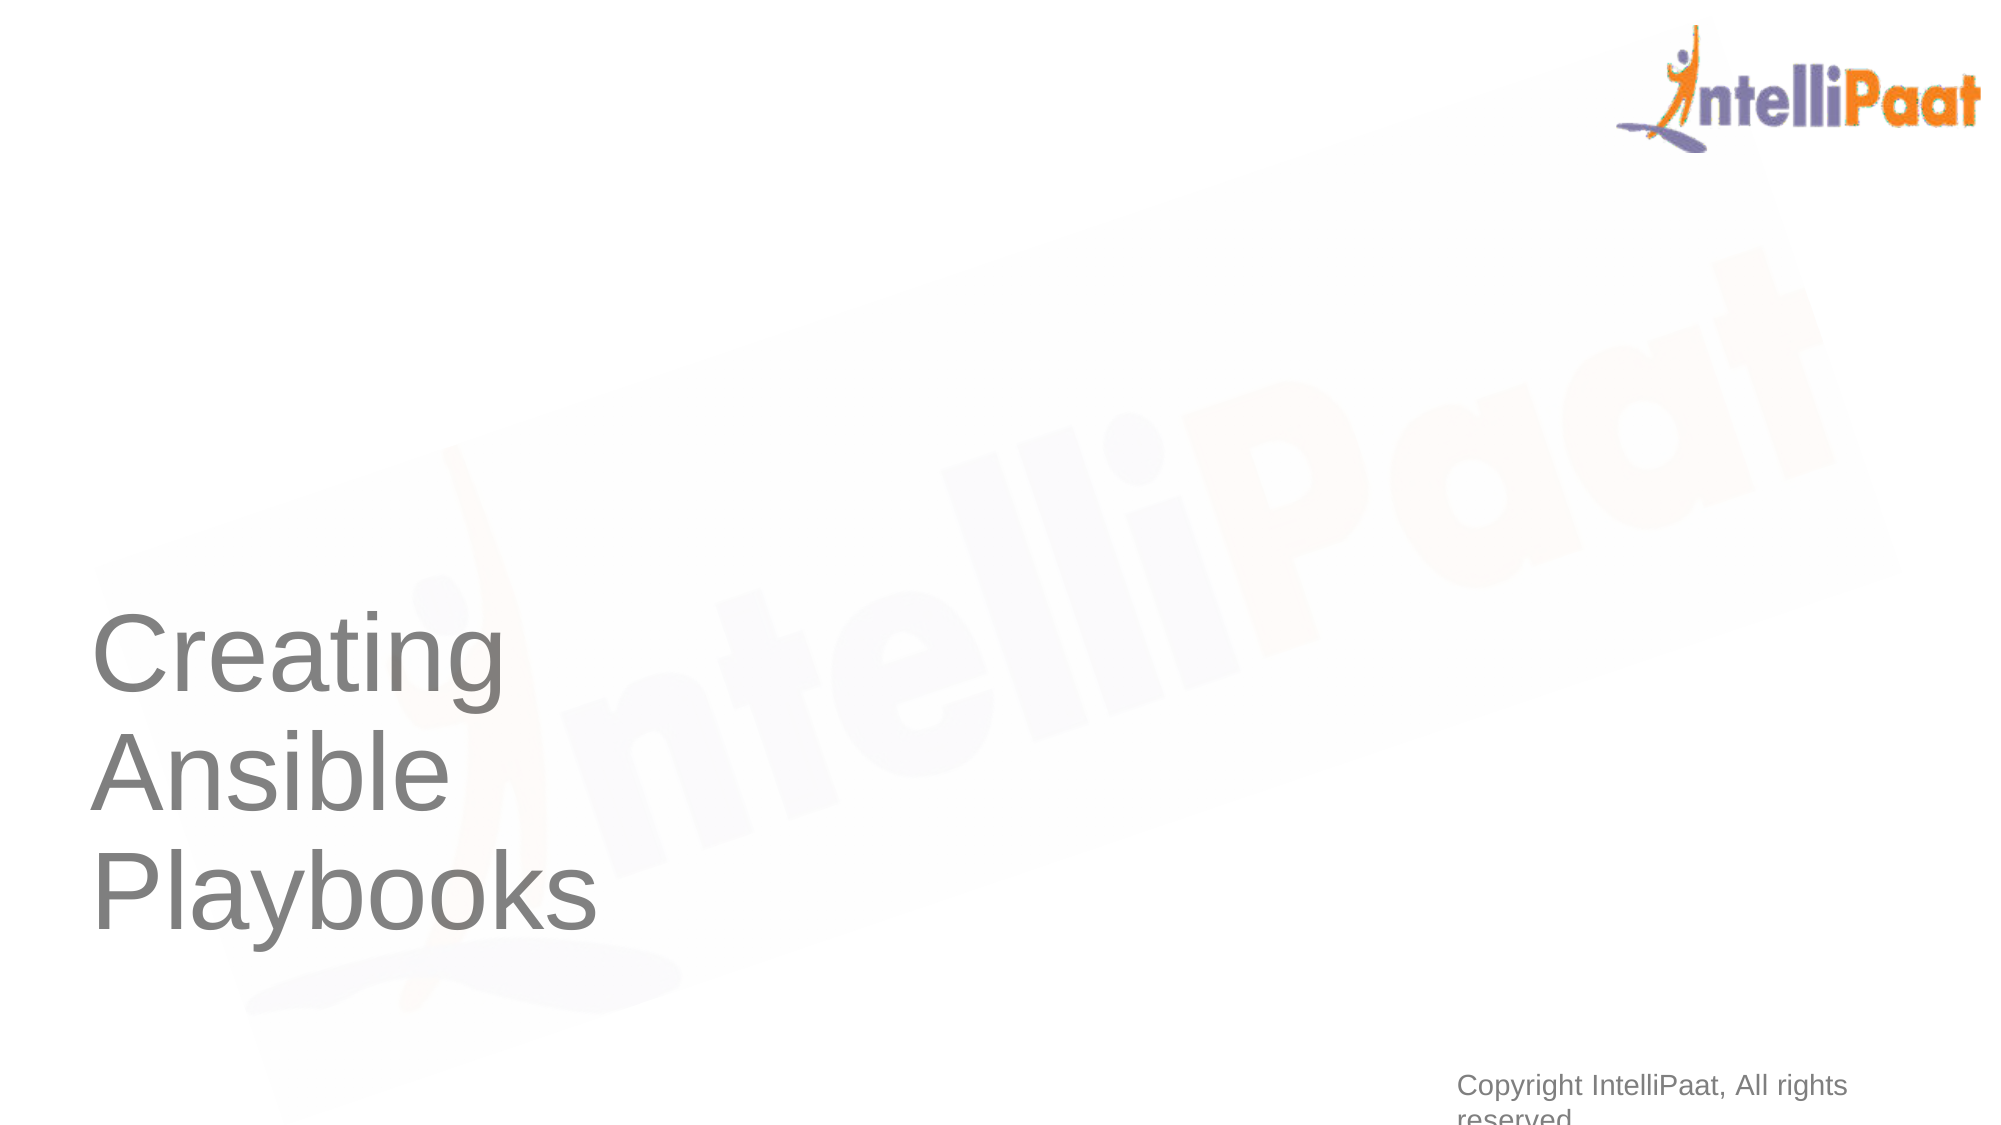

# Creating Ansible  Playbooks
Copyright IntelliPaat, All rights reserved